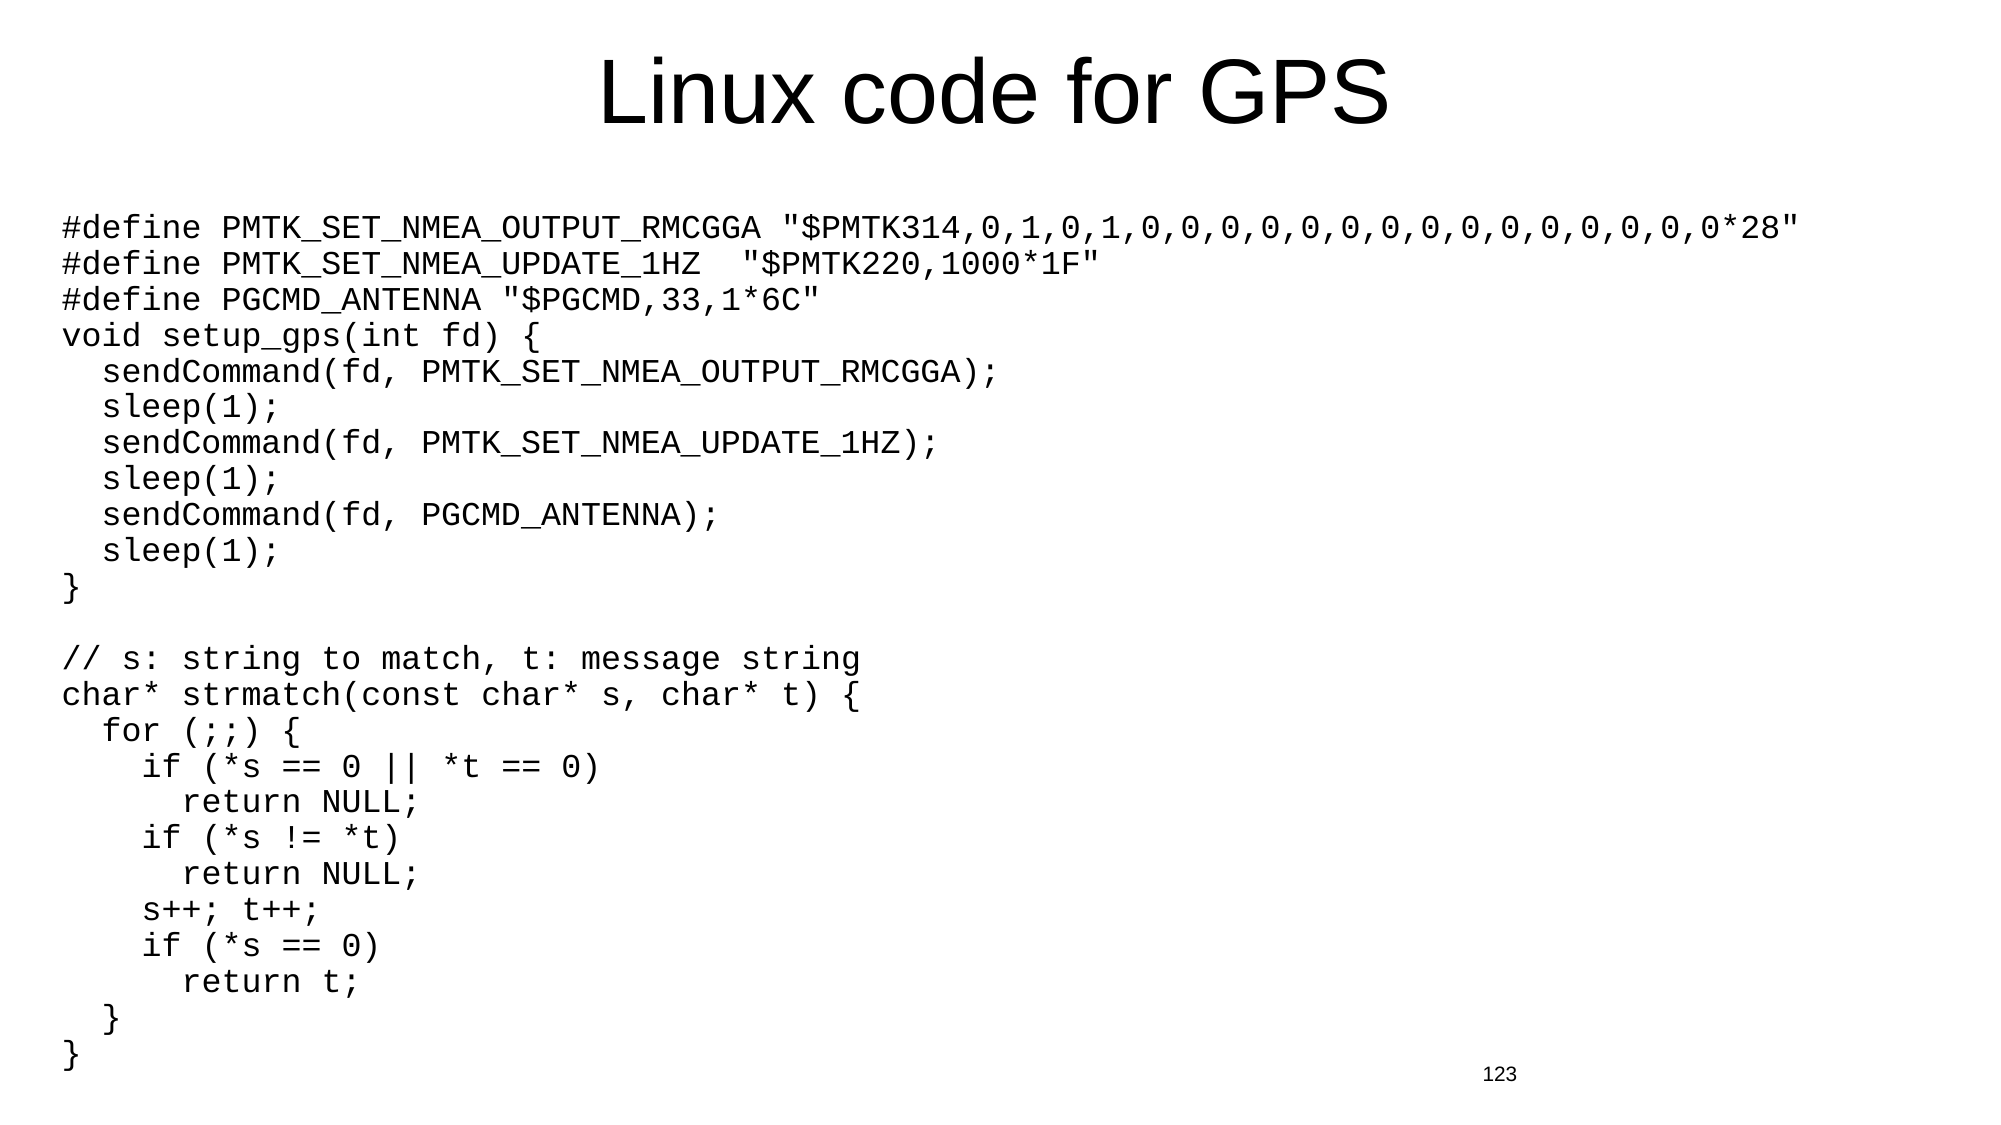

# Linux code for GPS
#define PMTK_SET_NMEA_OUTPUT_RMCGGA "$PMTK314,0,1,0,1,0,0,0,0,0,0,0,0,0,0,0,0,0,0,0*28"
#define PMTK_SET_NMEA_UPDATE_1HZ  "$PMTK220,1000*1F"
#define PGCMD_ANTENNA "$PGCMD,33,1*6C"
void setup_gps(int fd) {
  sendCommand(fd, PMTK_SET_NMEA_OUTPUT_RMCGGA);
  sleep(1);
  sendCommand(fd, PMTK_SET_NMEA_UPDATE_1HZ);
  sleep(1);
  sendCommand(fd, PGCMD_ANTENNA);
  sleep(1);
}

// s: string to match, t: message string
char* strmatch(const char* s, char* t) {
  for (;;) {
    if (*s == 0 || *t == 0)
      return NULL;
    if (*s != *t)
      return NULL;
    s++; t++;
    if (*s == 0)
      return t;
  }
}

123